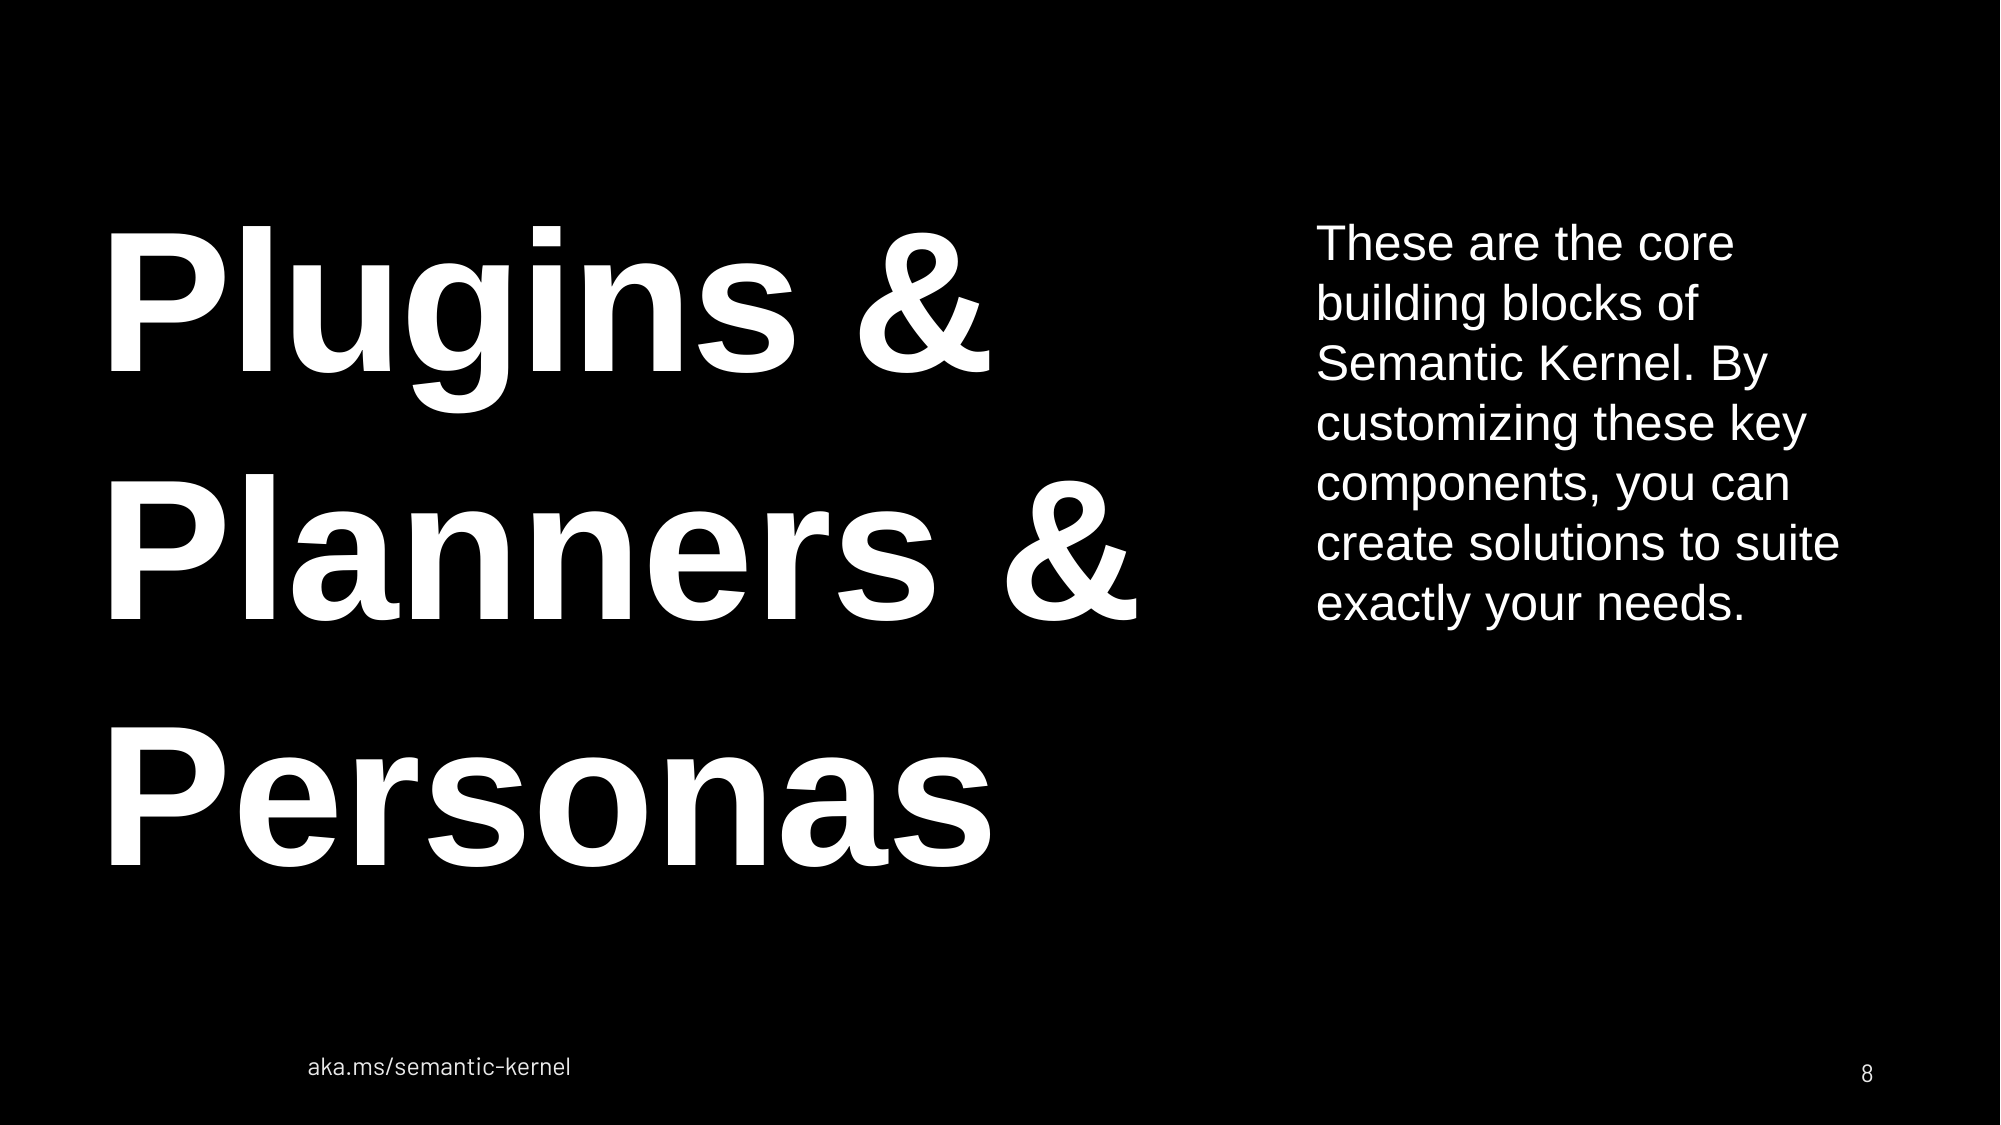

# Plugins &
These are the core building blocks of Semantic Kernel. By customizing these key components, you can create solutions to suite exactly your needs.

Planners &
Personas
aka.ms/semantic-kernel

8